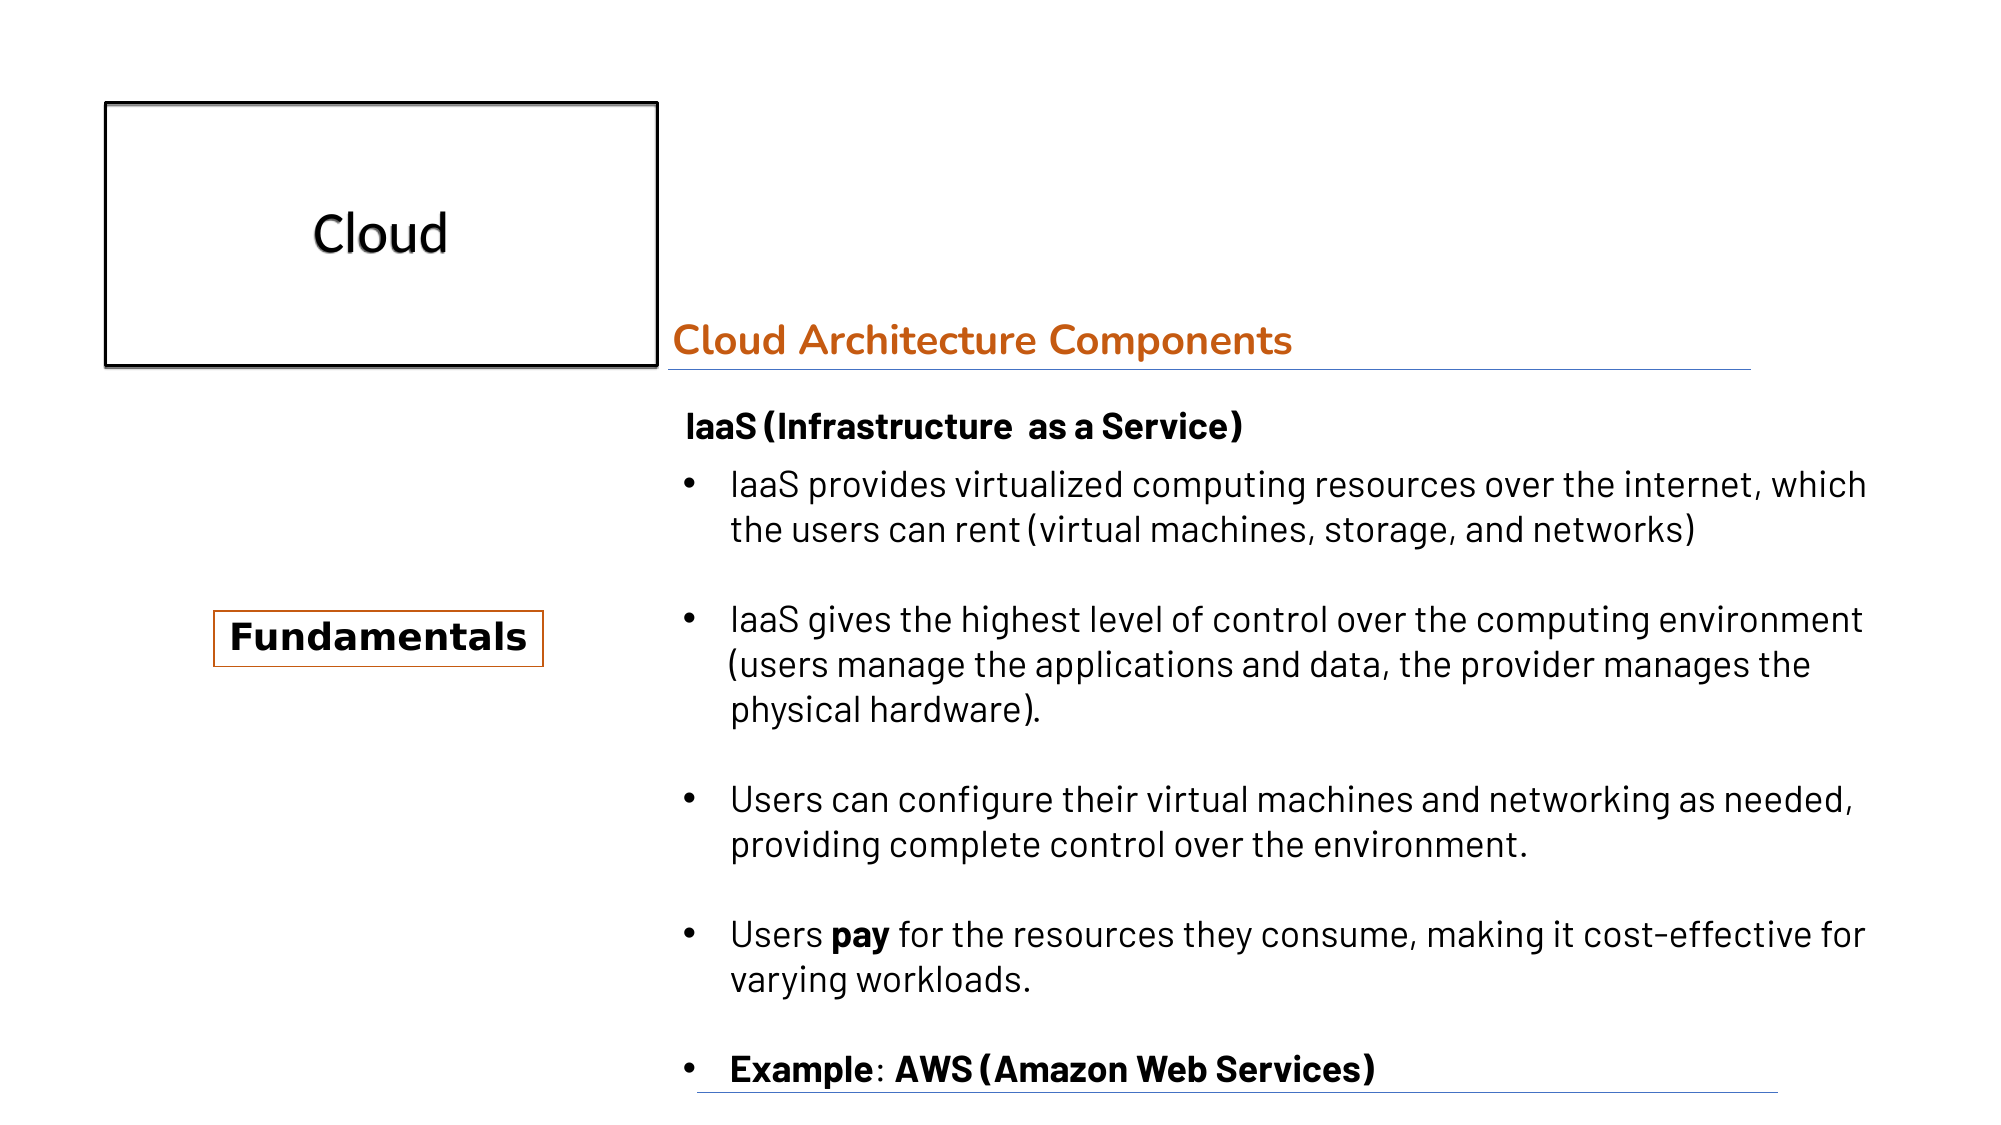

# Cloud
Cloud Architecture Components
IaaS (Infrastructure  as a Service)
IaaS provides virtualized computing resources over the internet, which the users can rent (virtual machines, storage, and networks)

IaaS gives the highest level of control over the computing environment (users manage the applications and data, the provider manages the physical hardware).

Users can configure their virtual machines and networking as needed, providing complete control over the environment.

Users pay for the resources they consume, making it cost-effective for varying workloads.

Example: AWS (Amazon Web Services)
Fundamentals